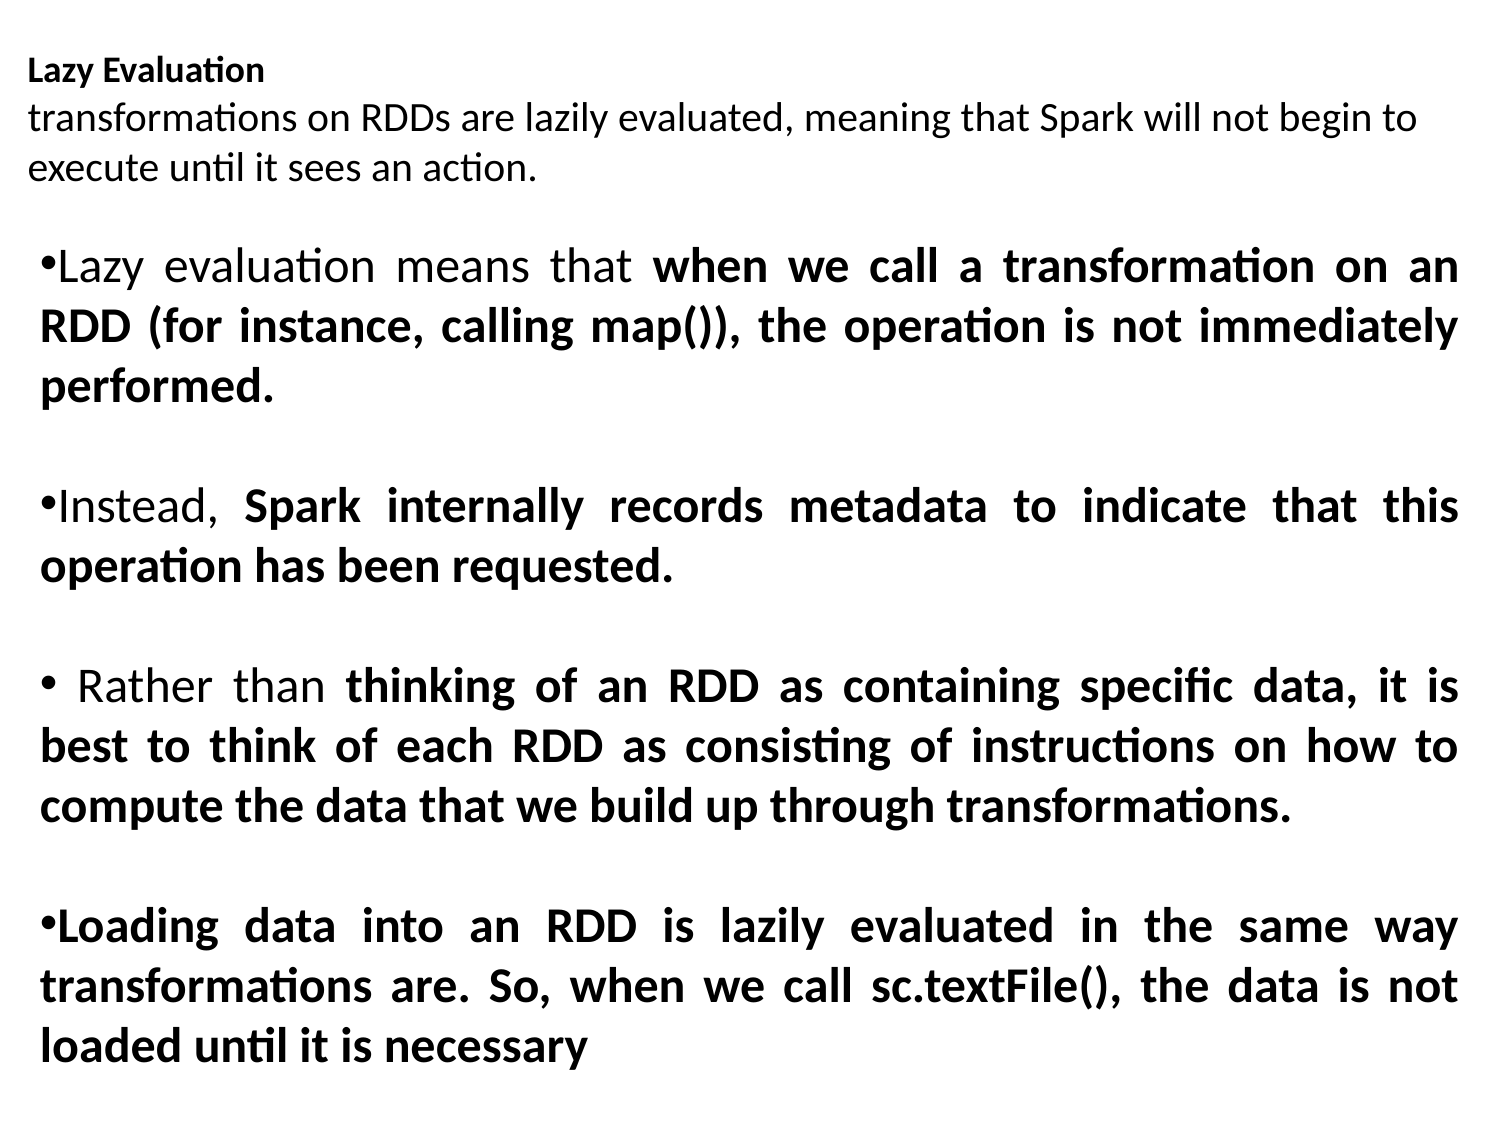

Lazy Evaluation
transformations on RDDs are lazily evaluated, meaning that Spark will not begin to execute until it sees an action.
Lazy evaluation means that when we call a transformation on an RDD (for instance, calling map()), the operation is not immediately performed.

Instead, Spark internally records metadata to indicate that this operation has been requested.

 Rather than thinking of an RDD as containing specific data, it is best to think of each RDD as consisting of instructions on how to compute the data that we build up through transformations.

Loading data into an RDD is lazily evaluated in the same way transformations are. So, when we call sc.textFile(), the data is not loaded until it is necessary